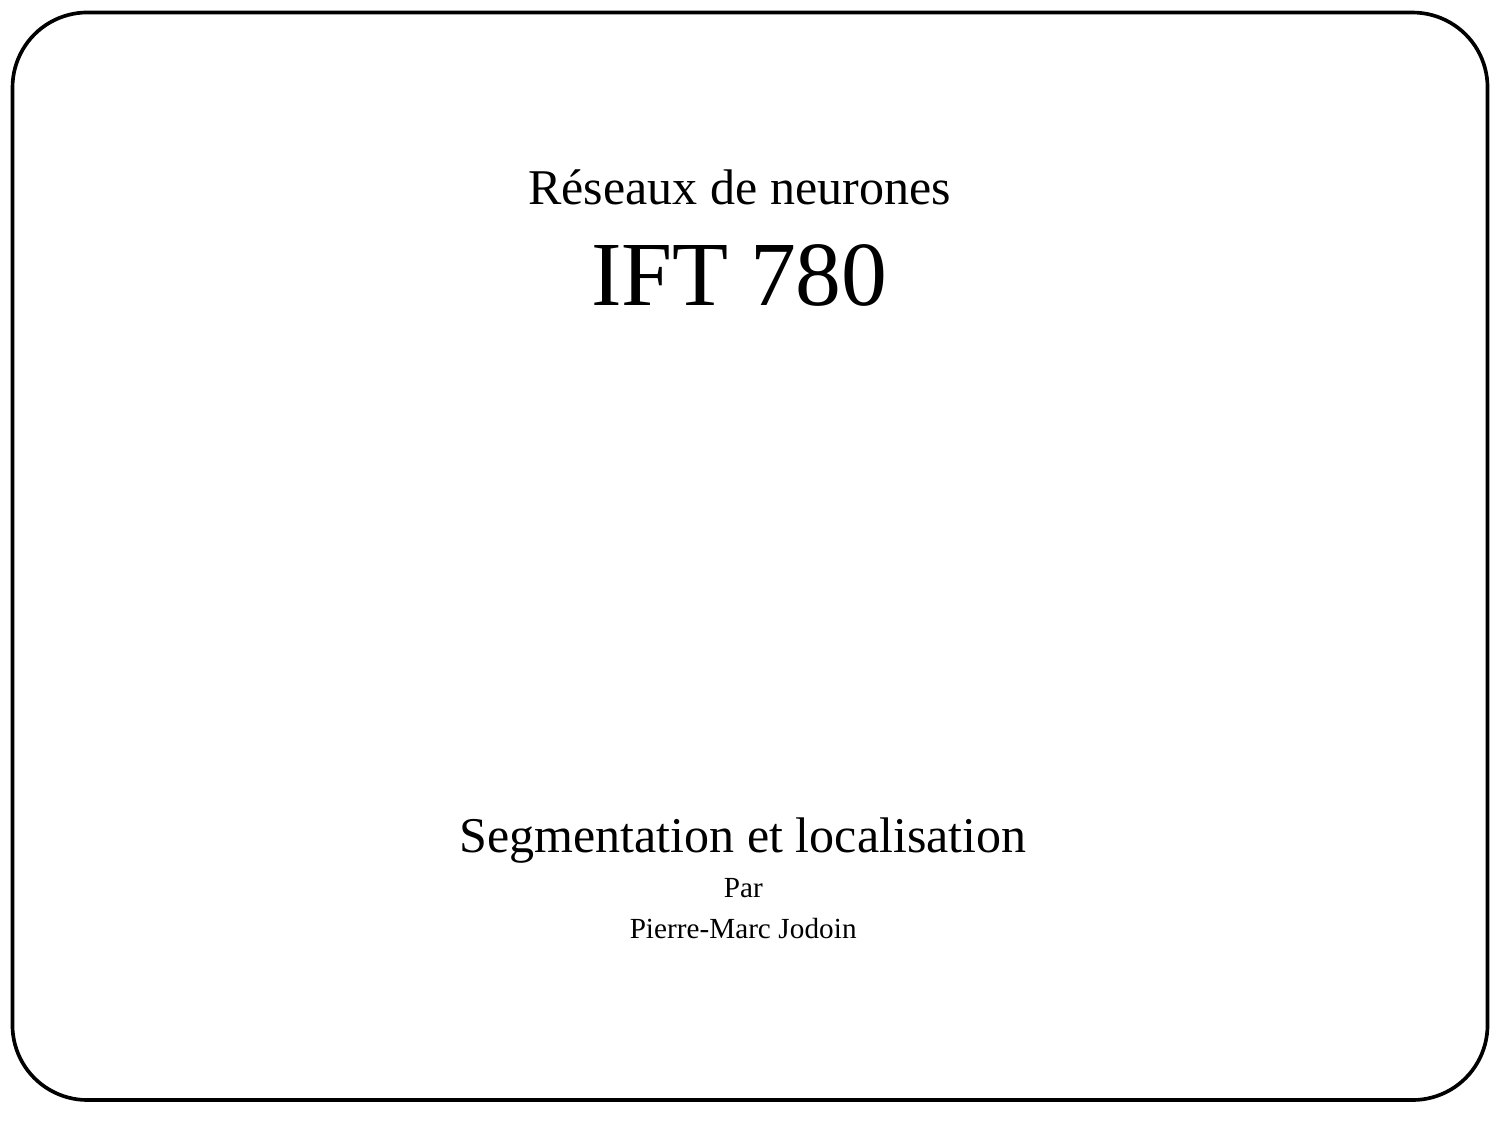

# Réseaux de neurones IFT 780
Segmentation et localisation
Par
Pierre-Marc Jodoin